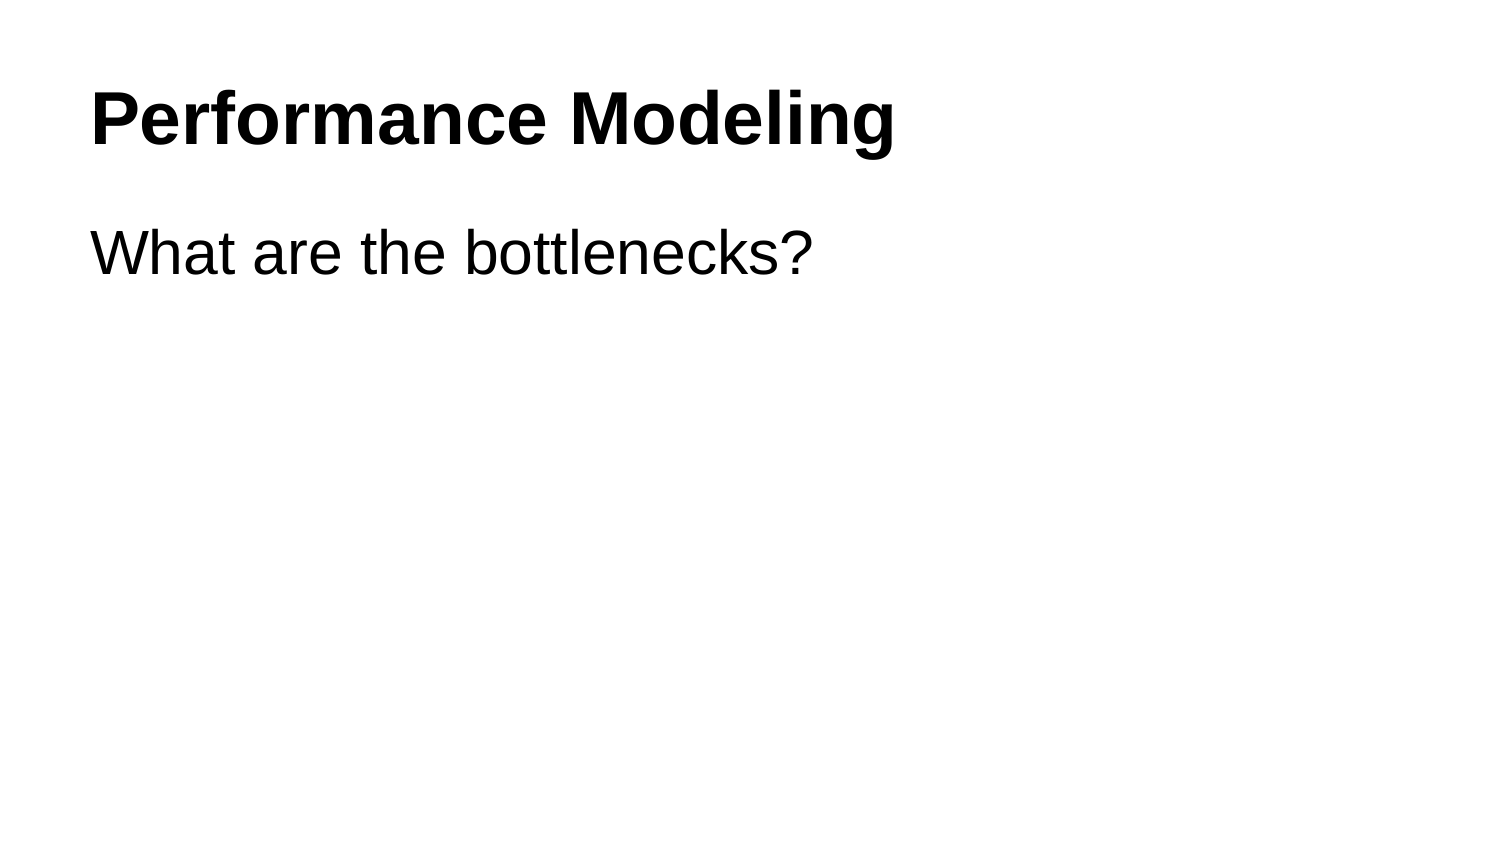

# Performance Modeling
What are the bottlenecks?